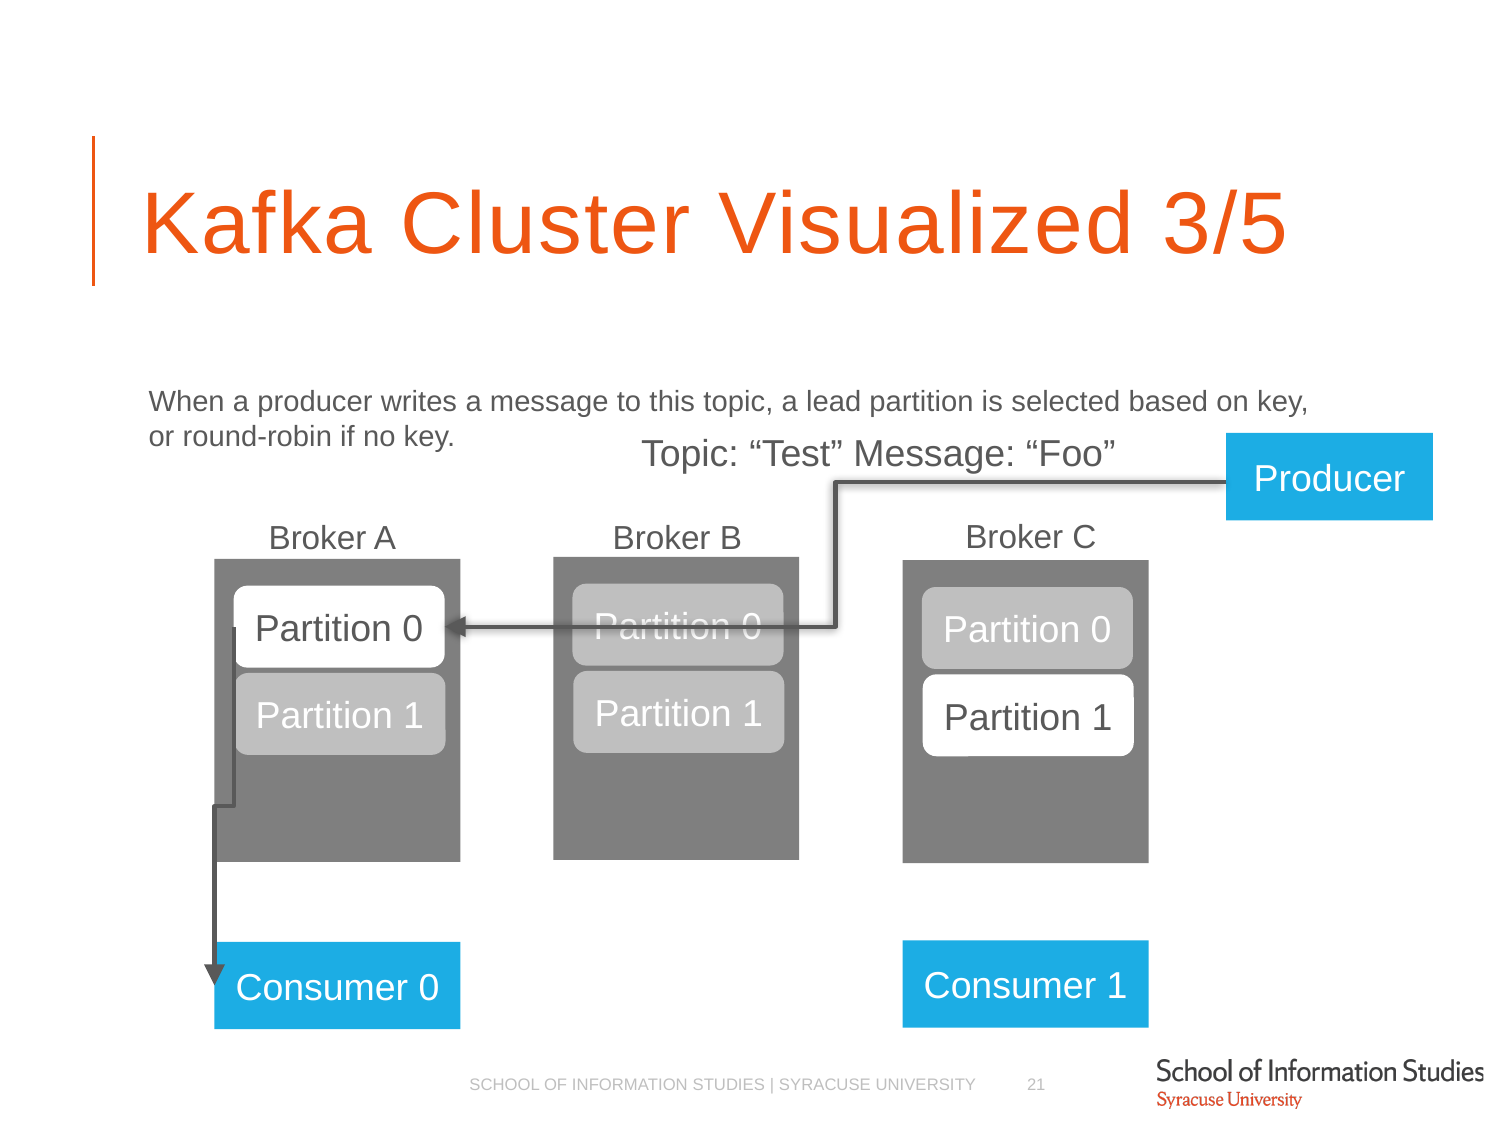

# Kafka Cluster Visualized 3/5
When a producer writes a message to this topic, a lead partition is selected based on key, or round-robin if no key.
Topic: “Test” Message: “Foo”
Producer
Broker C
Broker B
Broker A

Partition 0
Partition 0
Partition 0
Partition 1
Partition 1
Partition 1
Consumer 1
Consumer 0
School of Information Studies | Syracuse University
21